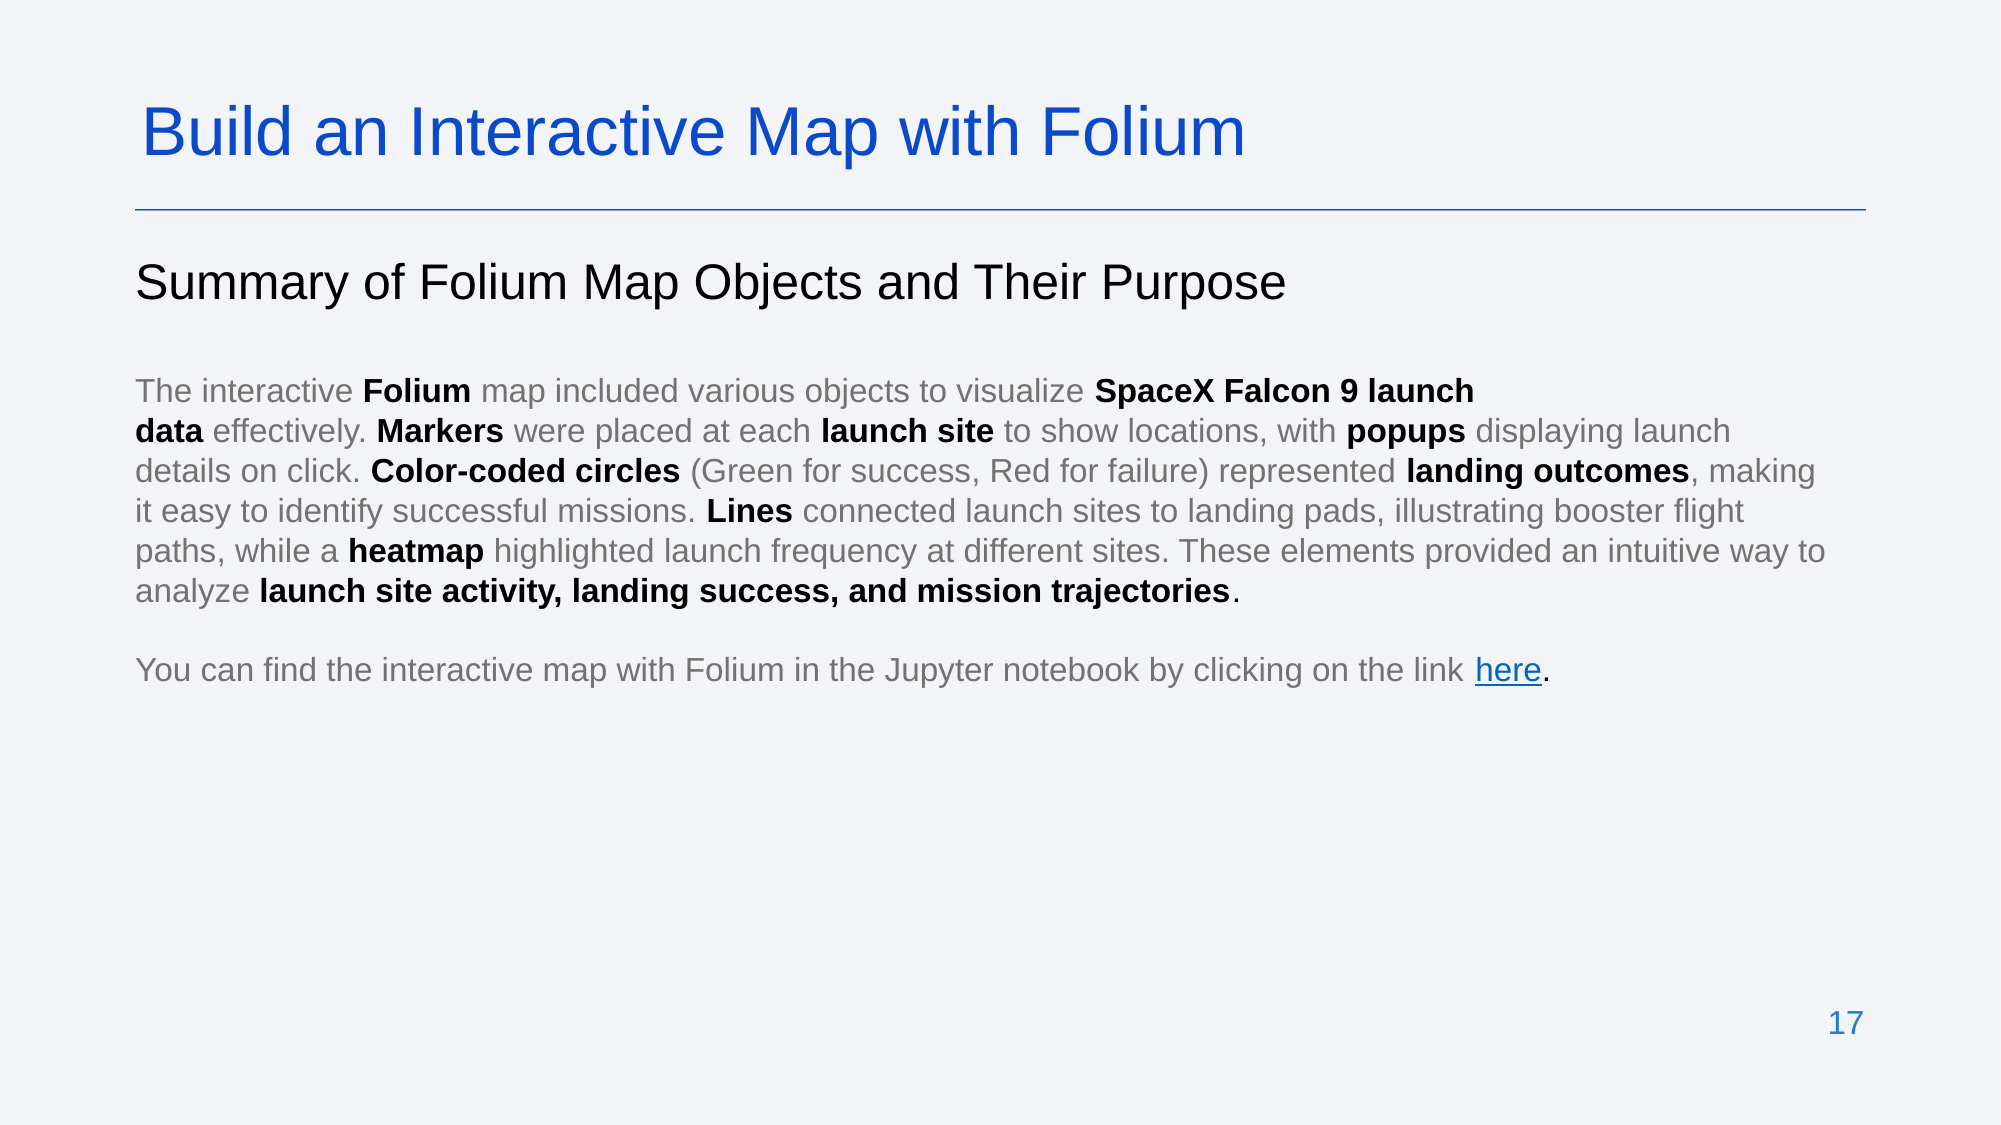

Build an Interactive Map with Folium
Summary of Folium Map Objects and Their Purpose

The interactive Folium map included various objects to visualize SpaceX Falcon 9 launch data effectively. Markers were placed at each launch site to show locations, with popups displaying launch details on click. Color-coded circles (Green for success, Red for failure) represented landing outcomes, making it easy to identify successful missions. Lines connected launch sites to landing pads, illustrating booster flight paths, while a heatmap highlighted launch frequency at different sites. These elements provided an intuitive way to analyze launch site activity, landing success, and mission trajectories.

You can find the interactive map with Folium in the Jupyter notebook by clicking on the link here.

17